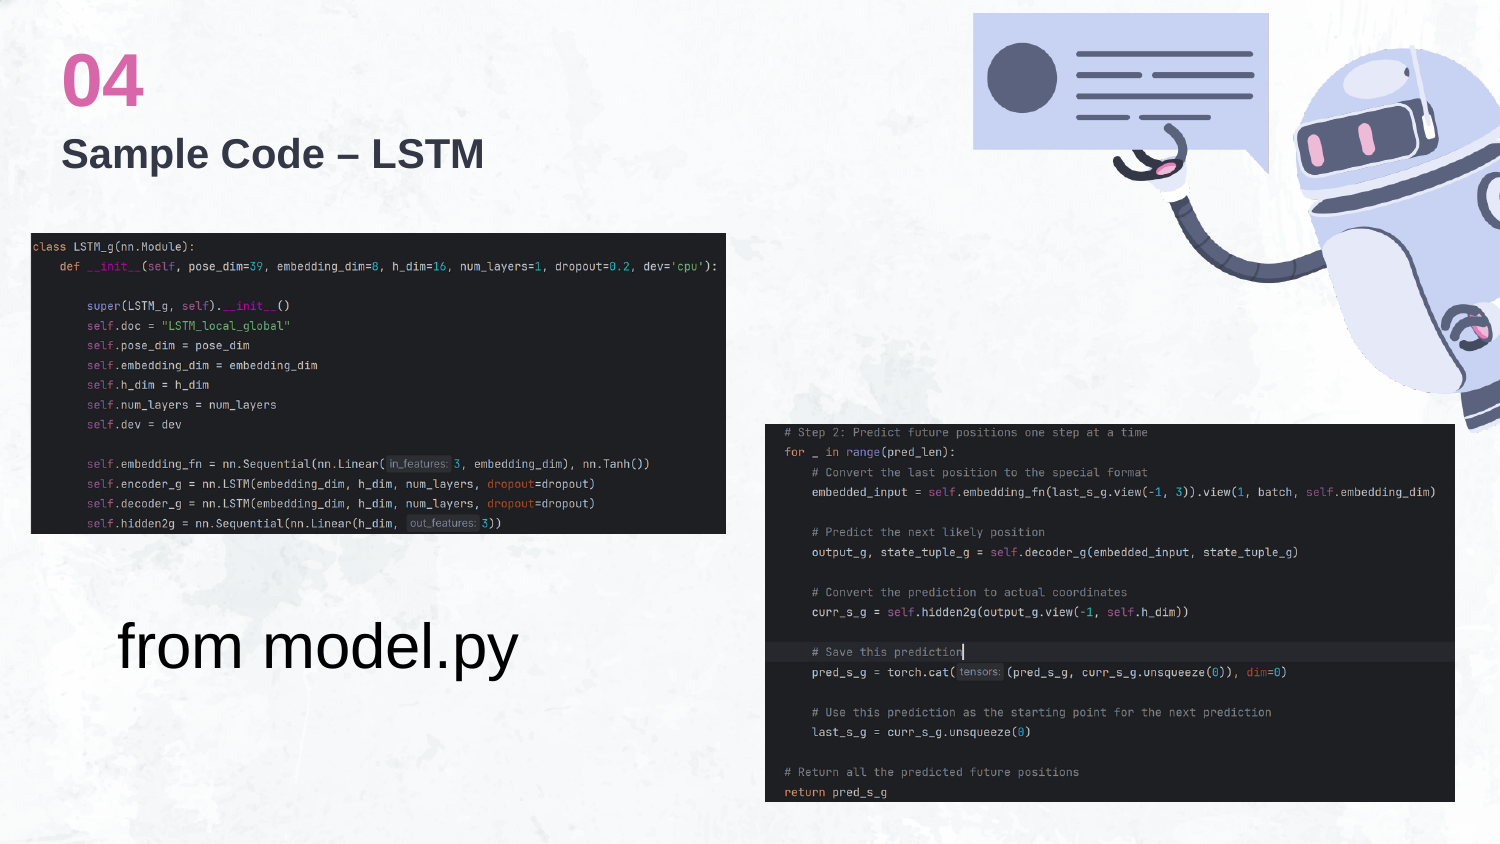

04

Sample Code – LSTM

from model.py

05

Model 2 – VAE